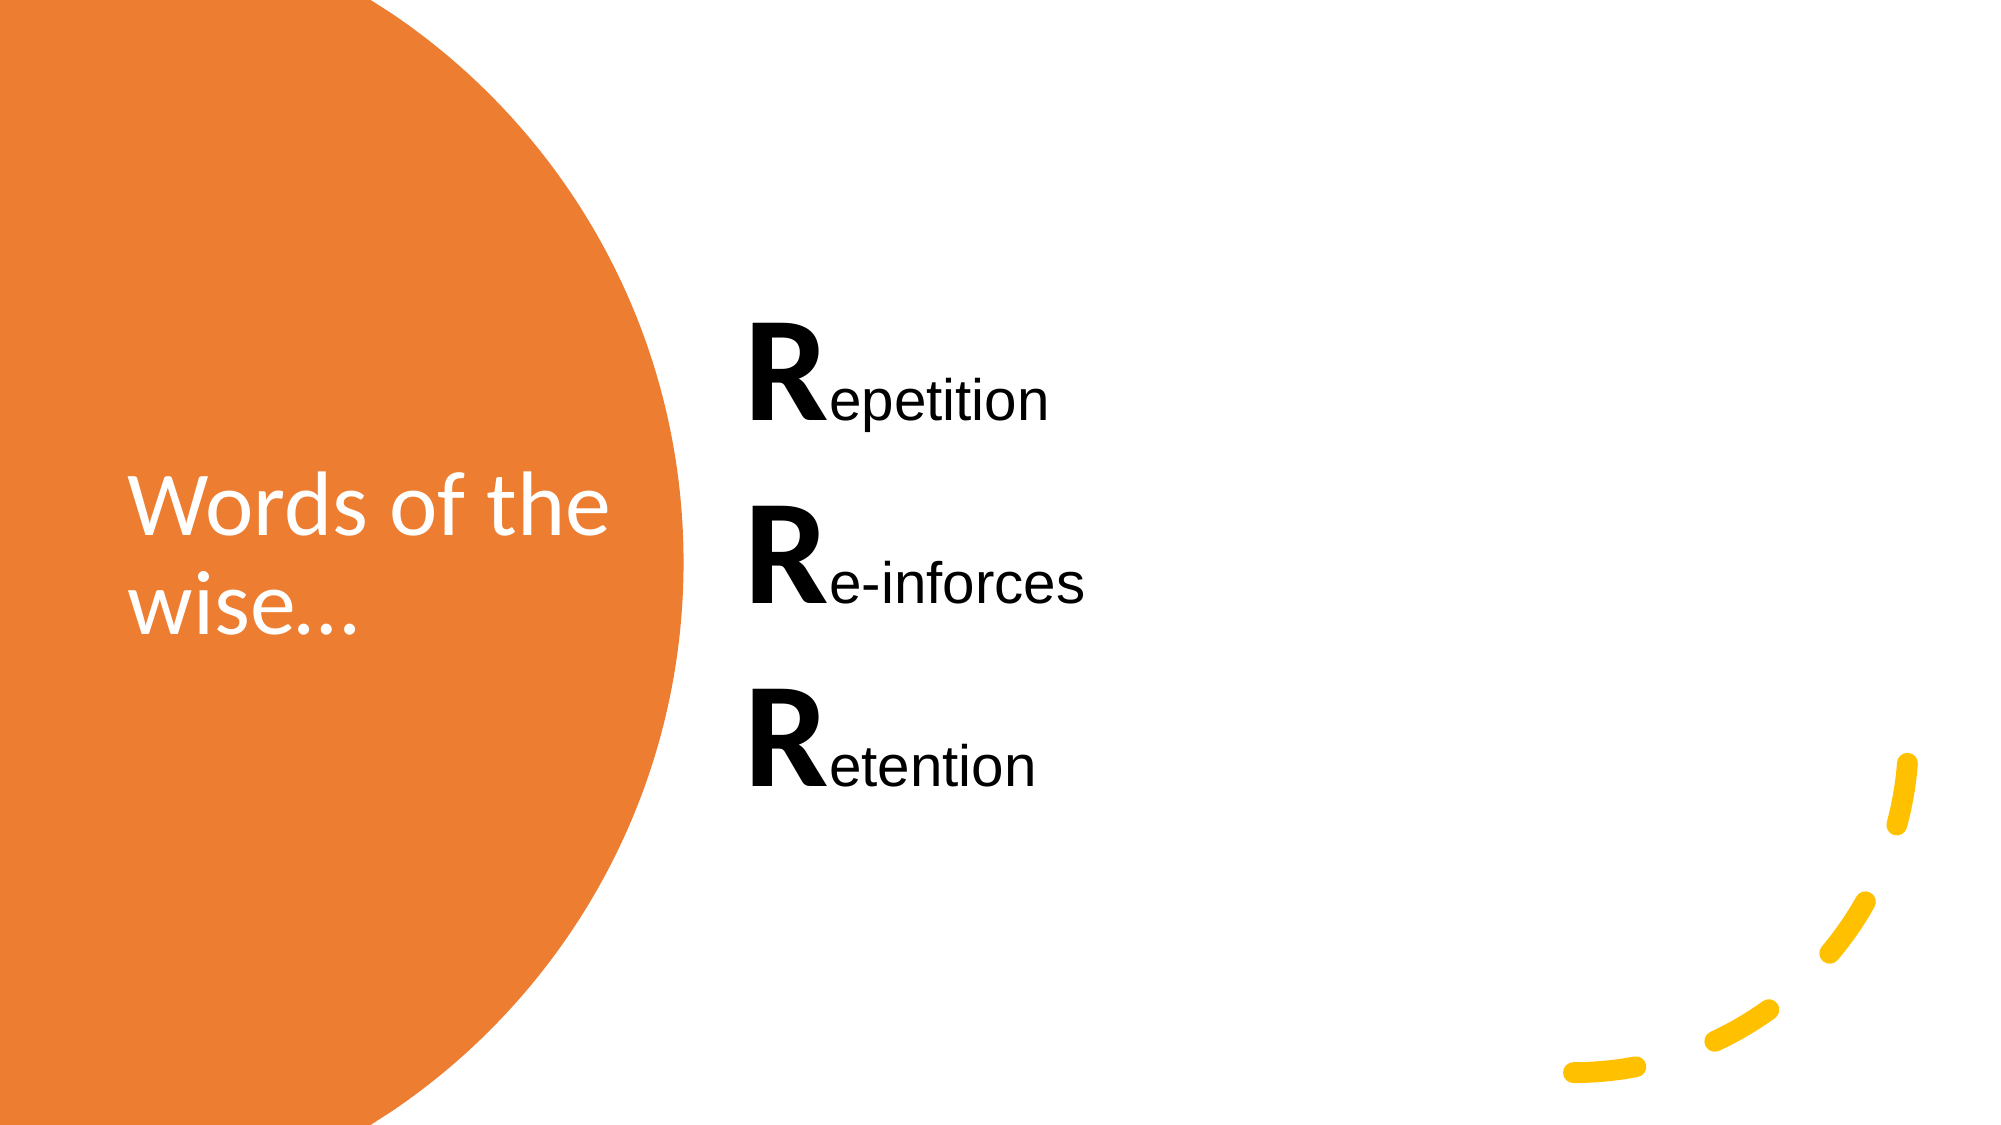

Repetition
Re-inforces
Retention
# Words of the wise…